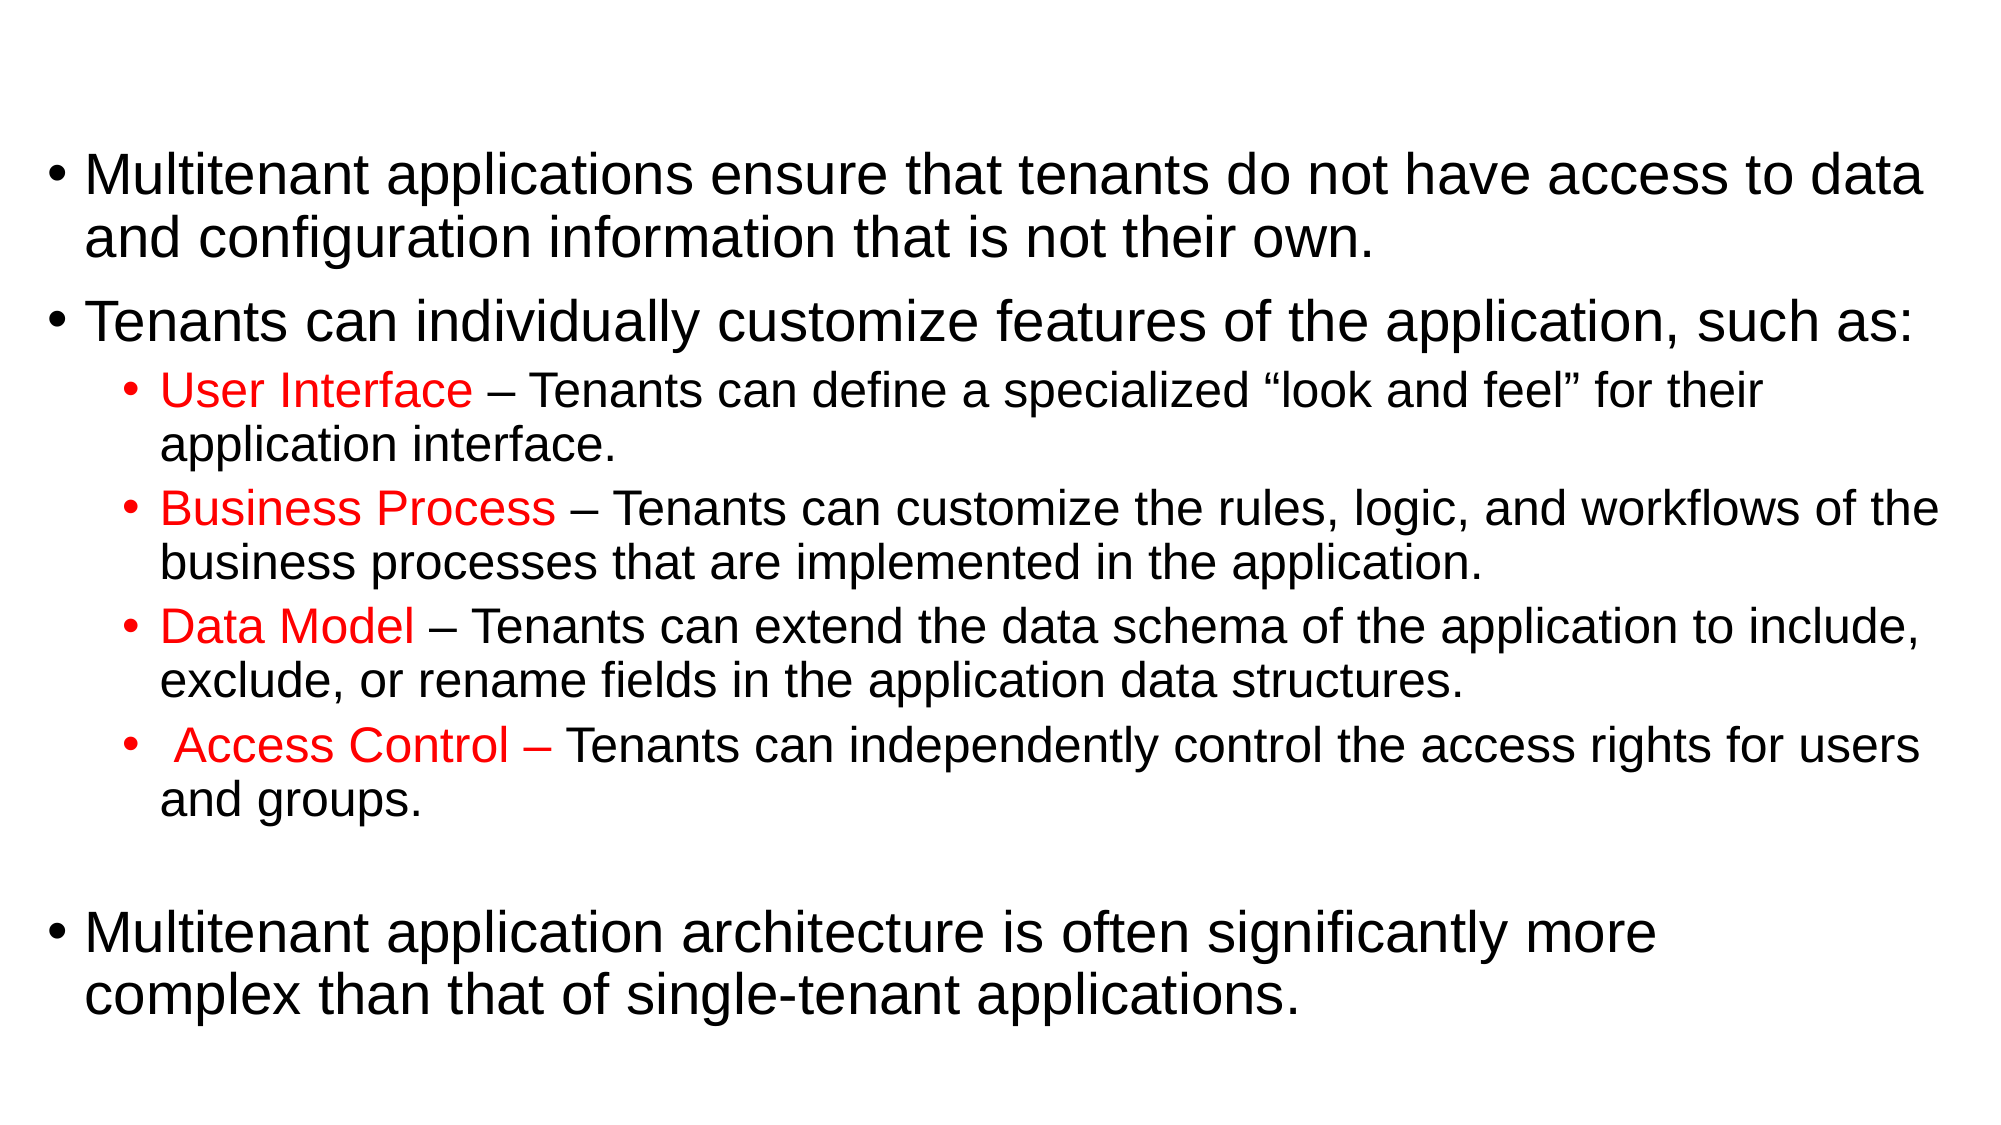

Multitenant applications ensure that tenants do not have access to data and configuration information that is not their own.
Tenants can individually customize features of the application, such as:
User Interface – Tenants can define a specialized “look and feel” for their application interface.
Business Process – Tenants can customize the rules, logic, and workflows of the business processes that are implemented in the application.
Data Model – Tenants can extend the data schema of the application to include, exclude, or rename fields in the application data structures.
 Access Control – Tenants can independently control the access rights for users and groups.
Multitenant application architecture is often significantly more complex than that of single-tenant applications.